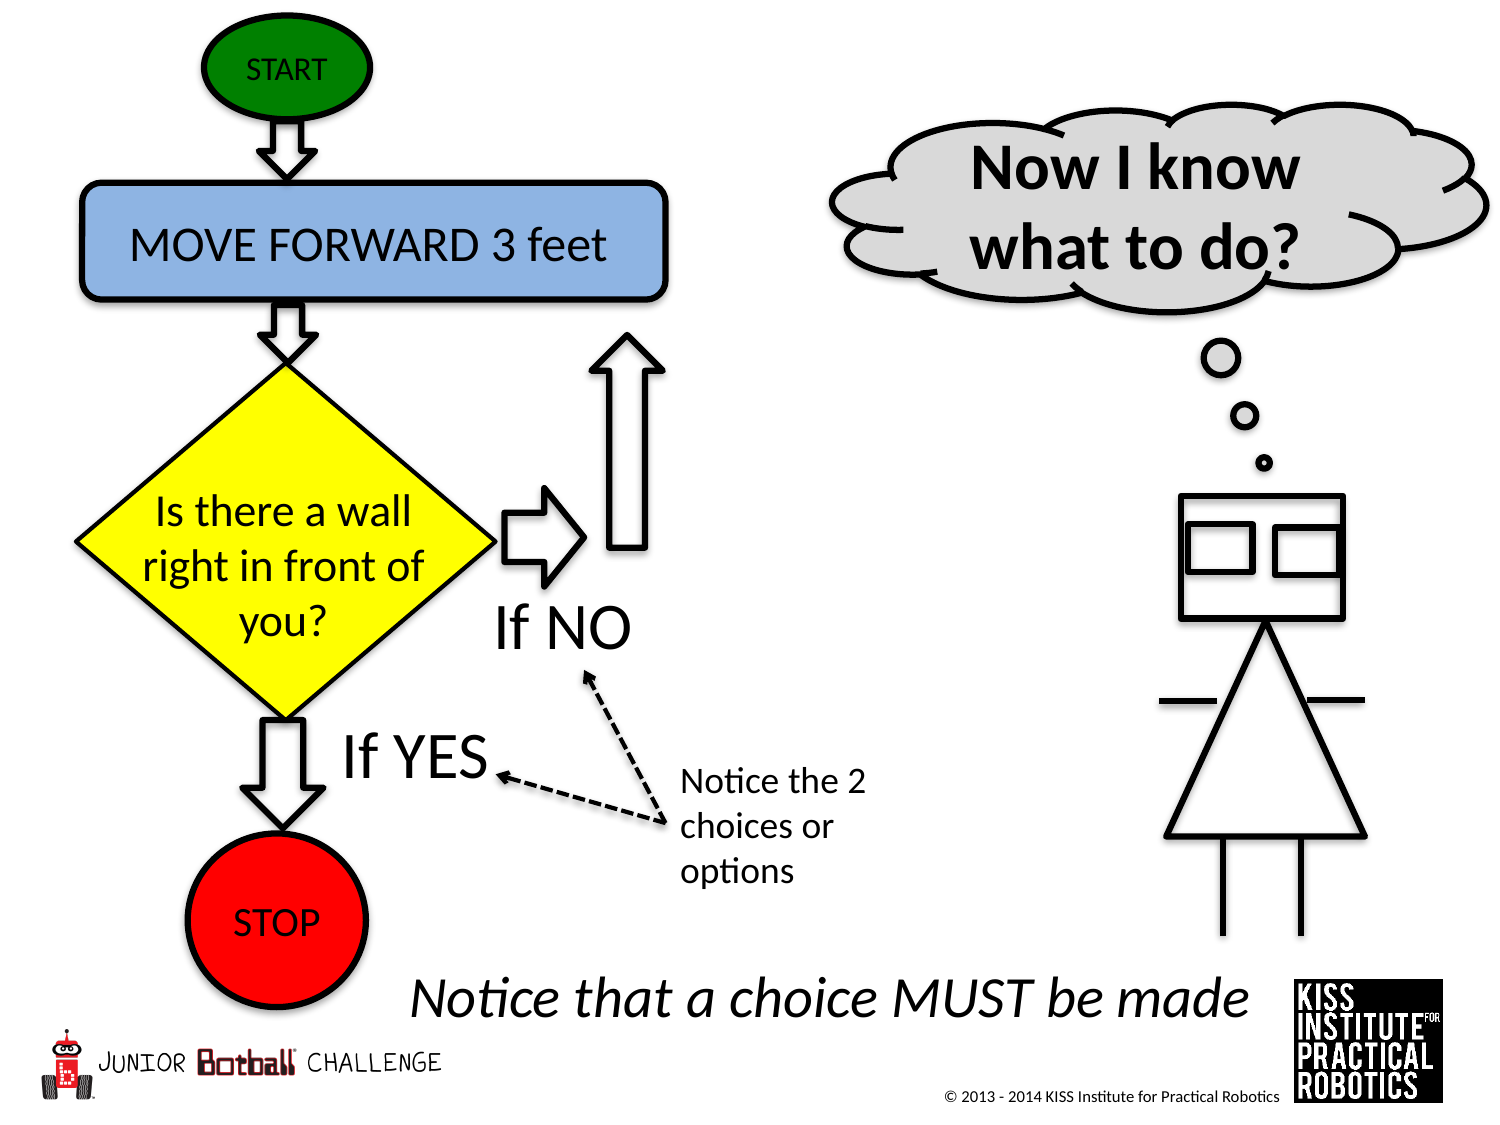

START
Now I know what to do?

MOVE FORWARD 3 feet

Is there a wall right in front of you?

If NO
If YES

Notice the 2 choices or options
STOP
Notice that a choice MUST be made